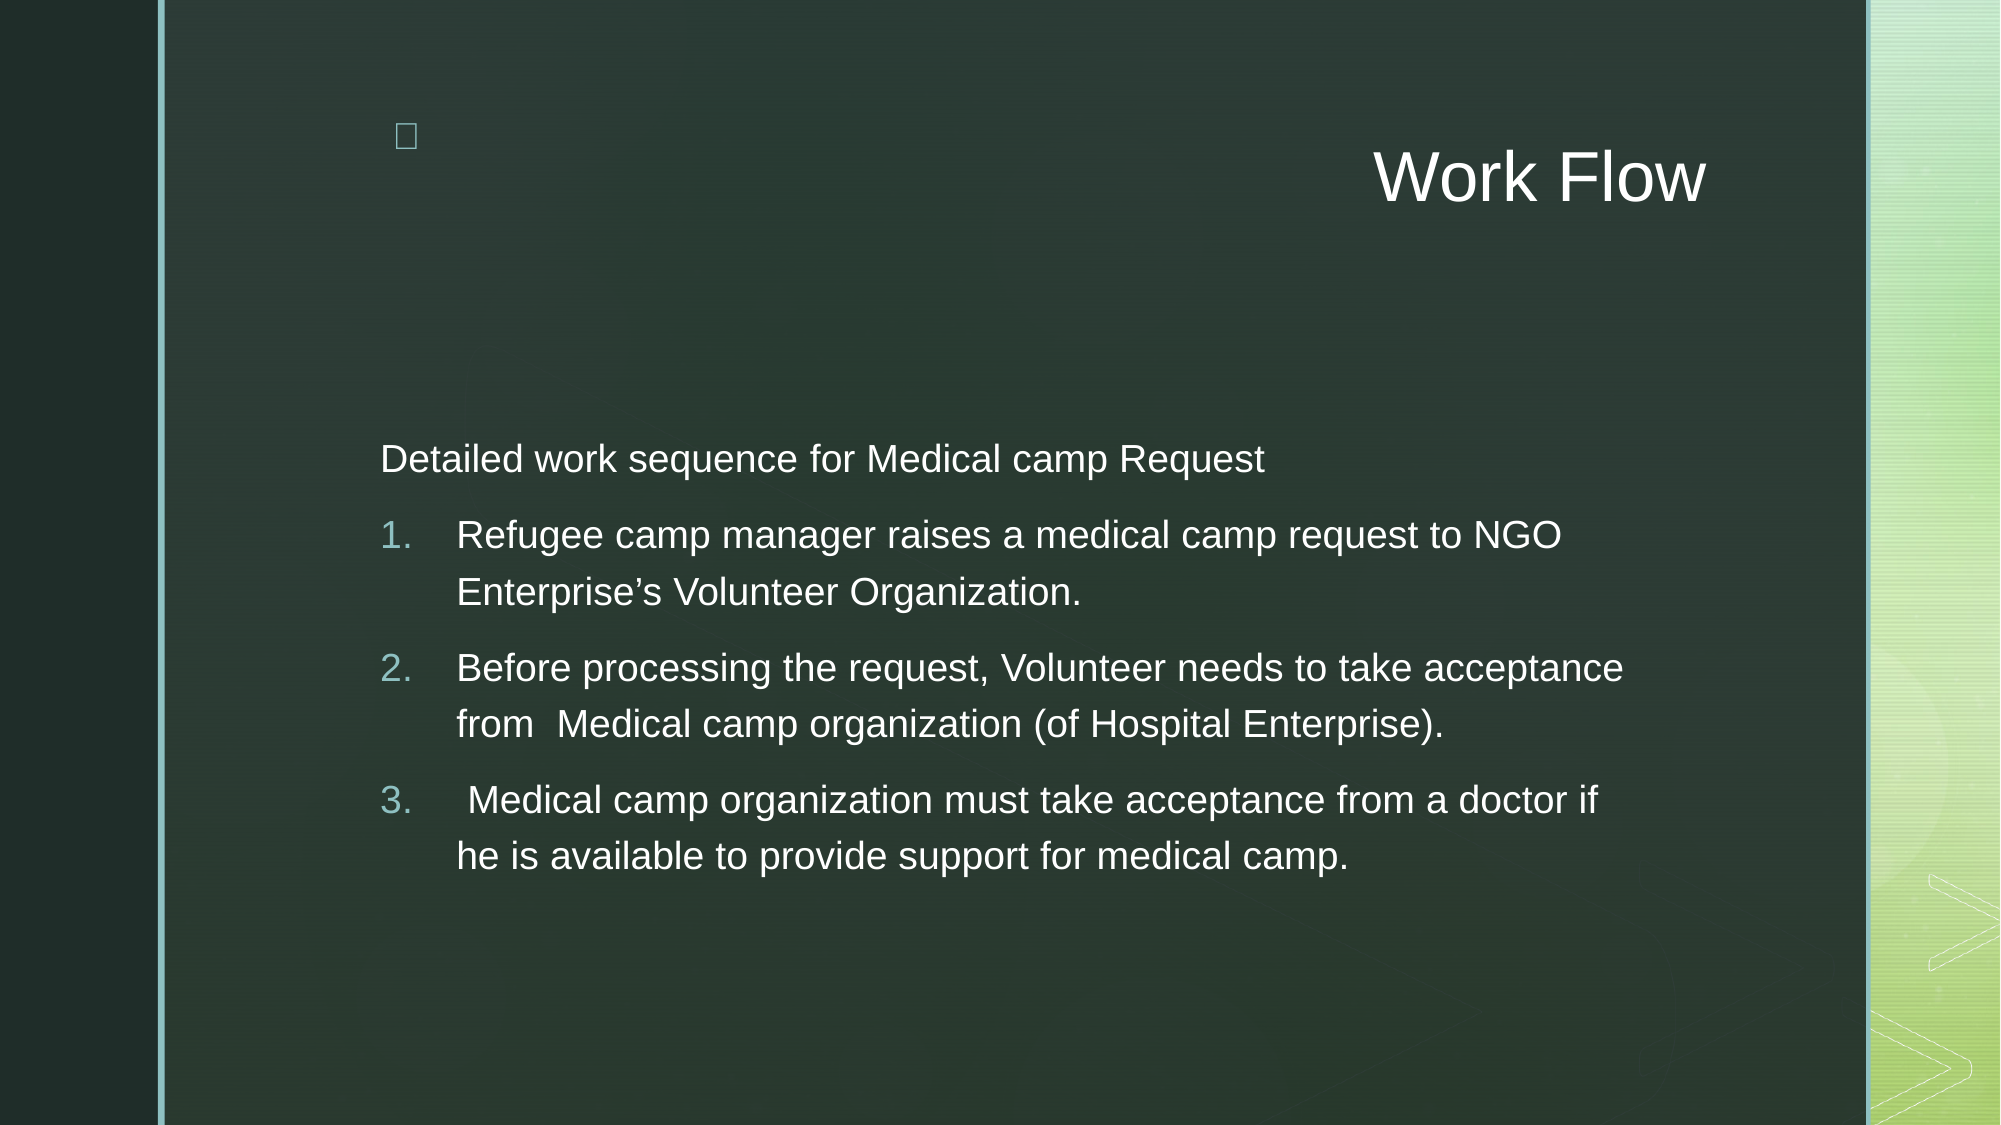

Work Flow
Detailed work sequence for Medical camp Request
Refugee camp manager raises a medical camp request to NGO Enterprise’s Volunteer Organization.
Before processing the request, Volunteer needs to take acceptance from  Medical camp organization (of Hospital Enterprise).
 Medical camp organization must take acceptance from a doctor if he is available to provide support for medical camp.